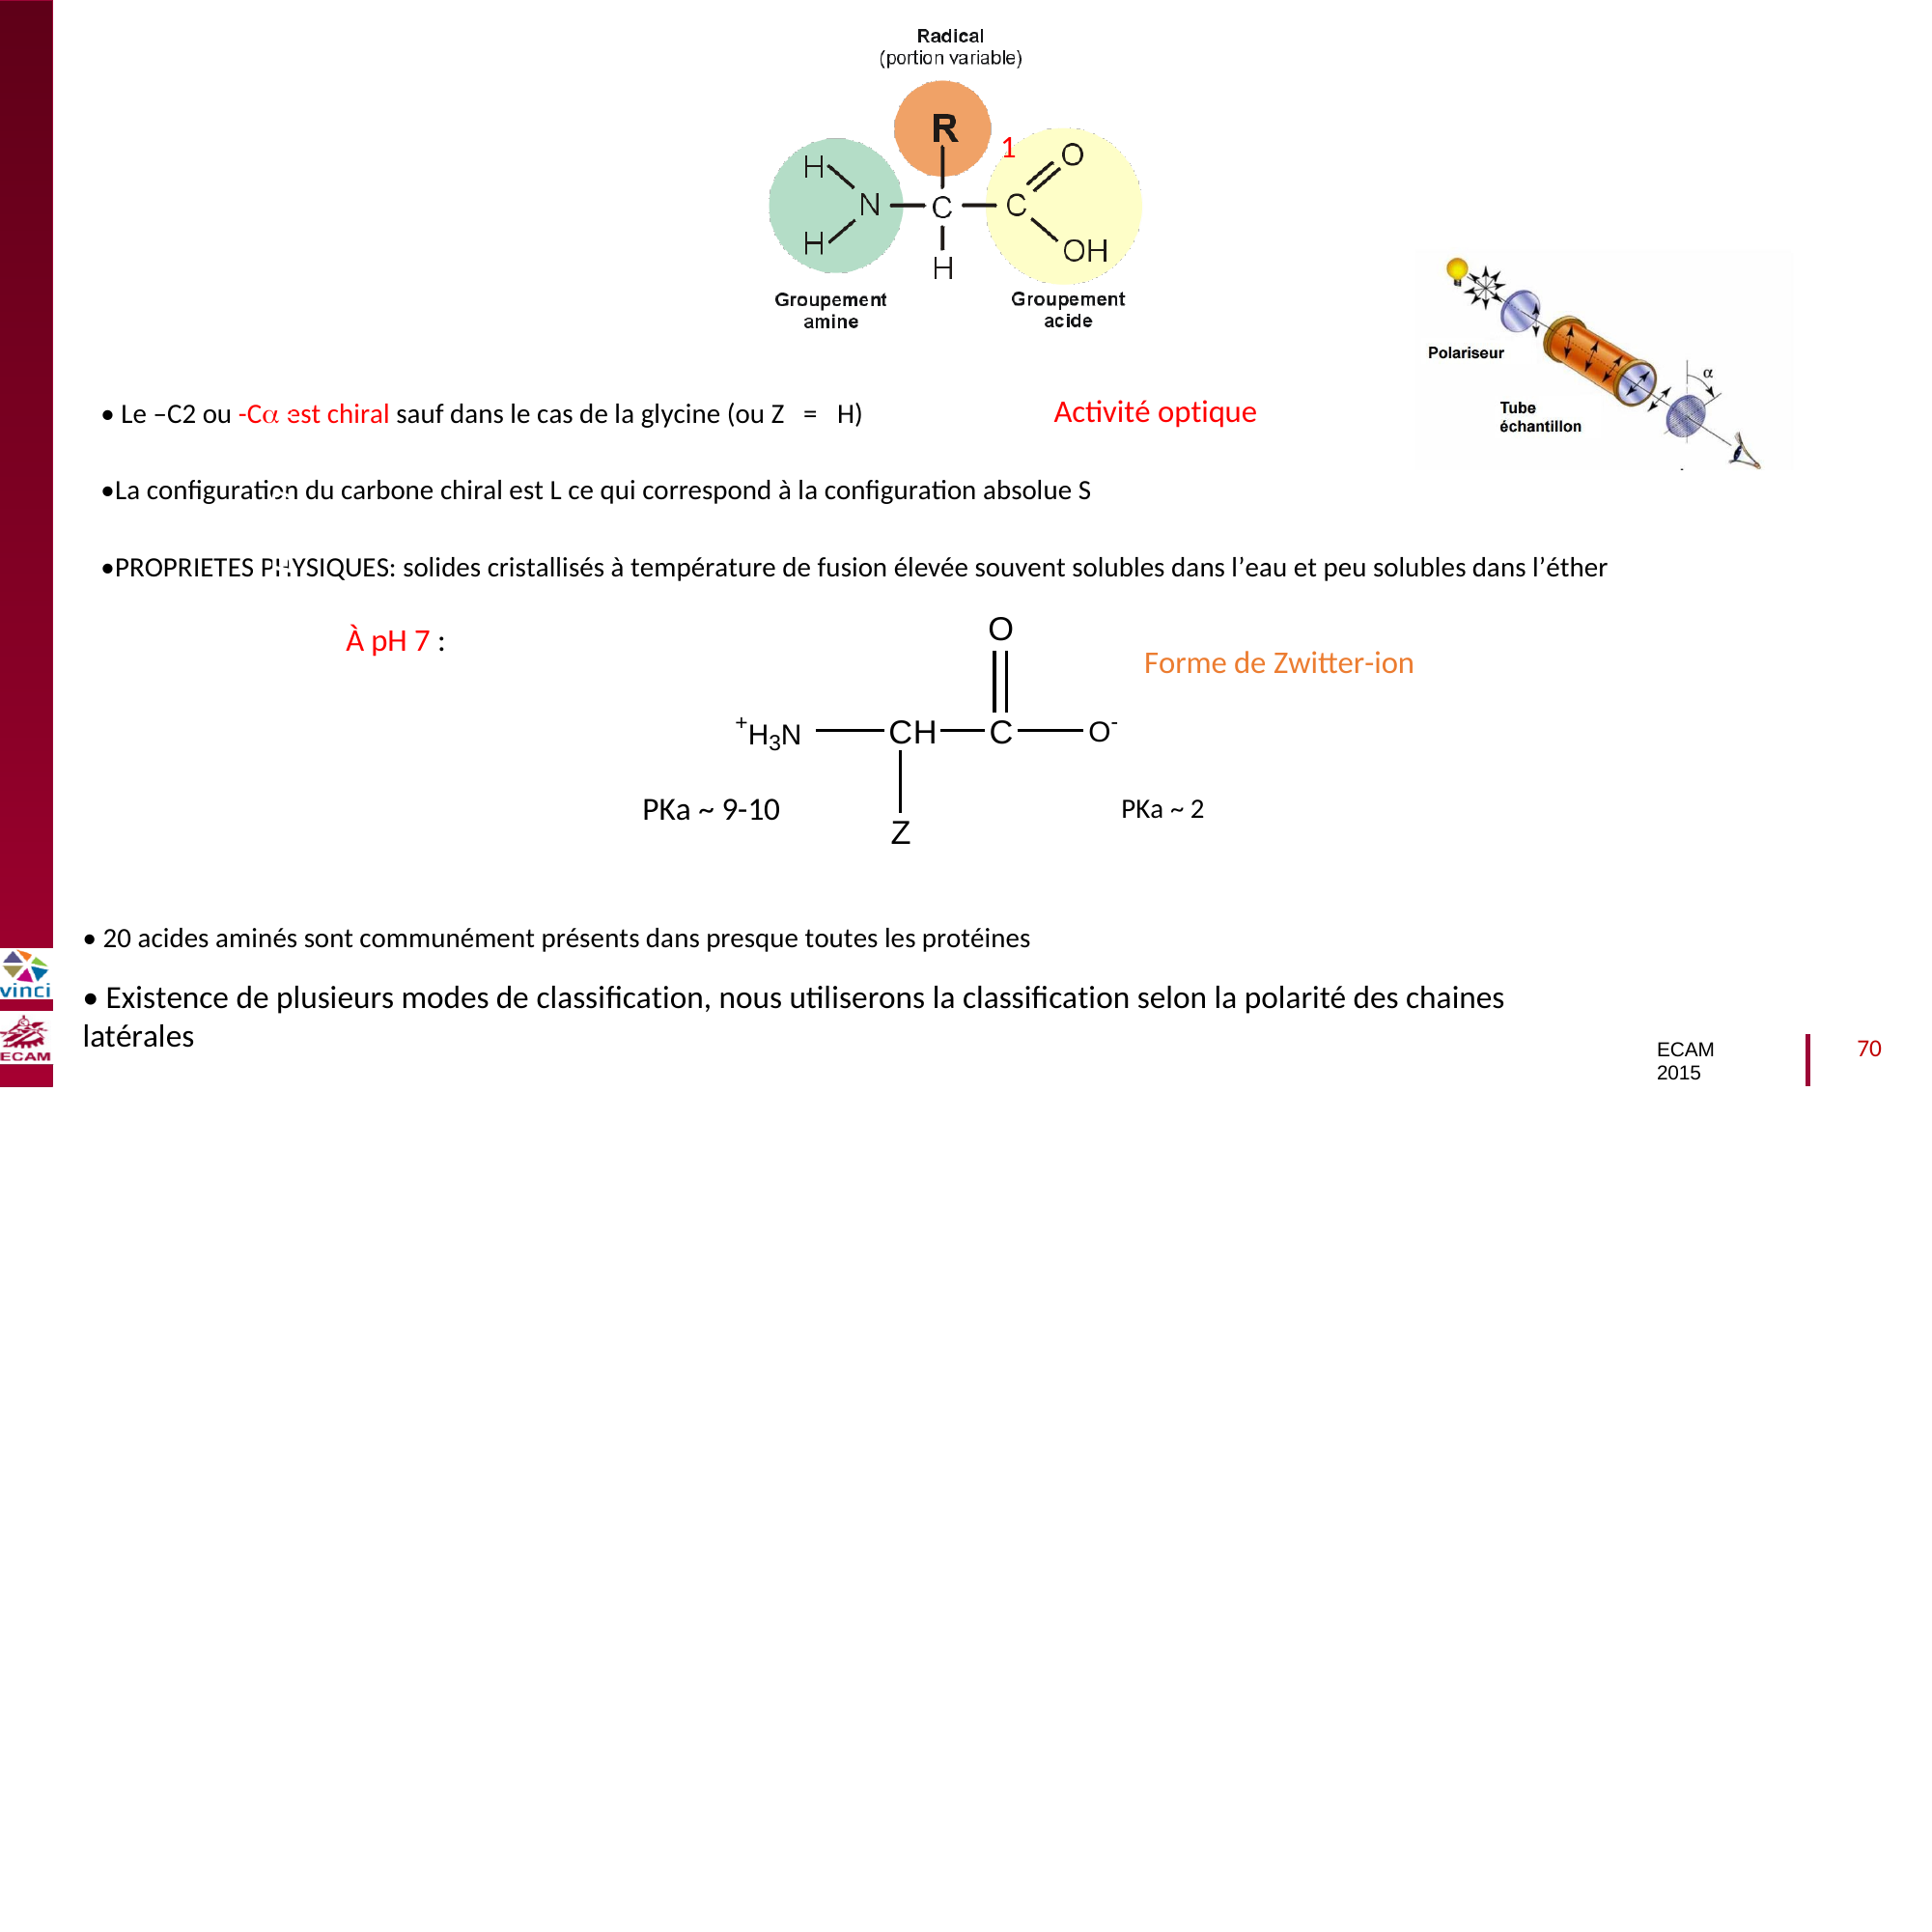

1

B2040-Chimie du vivant et environnement
Activité optique
• Le –C2 ou -Cα est chiral sauf dans le cas de la glycine (ou Z   =  H)
•La configuration du carbone chiral est L ce qui correspond à la configuration absolue S
•PROPRIETES PHYSIQUES: solides cristallisés à température de fusion élevée souvent solubles dans l’eau et peu solubles dans l’éther
O
À pH 7 :
Forme de Zwitter-ion

+H3N
PKa ~ 9-10
O-
CH
C

PKa ~ 2
Z
• 20 acides aminés sont communément présents dans presque toutes les protéines
• Existence de plusieurs modes de classification, nous utiliserons la classification selon la polarité des chaines latérales

70
ECAM 2015